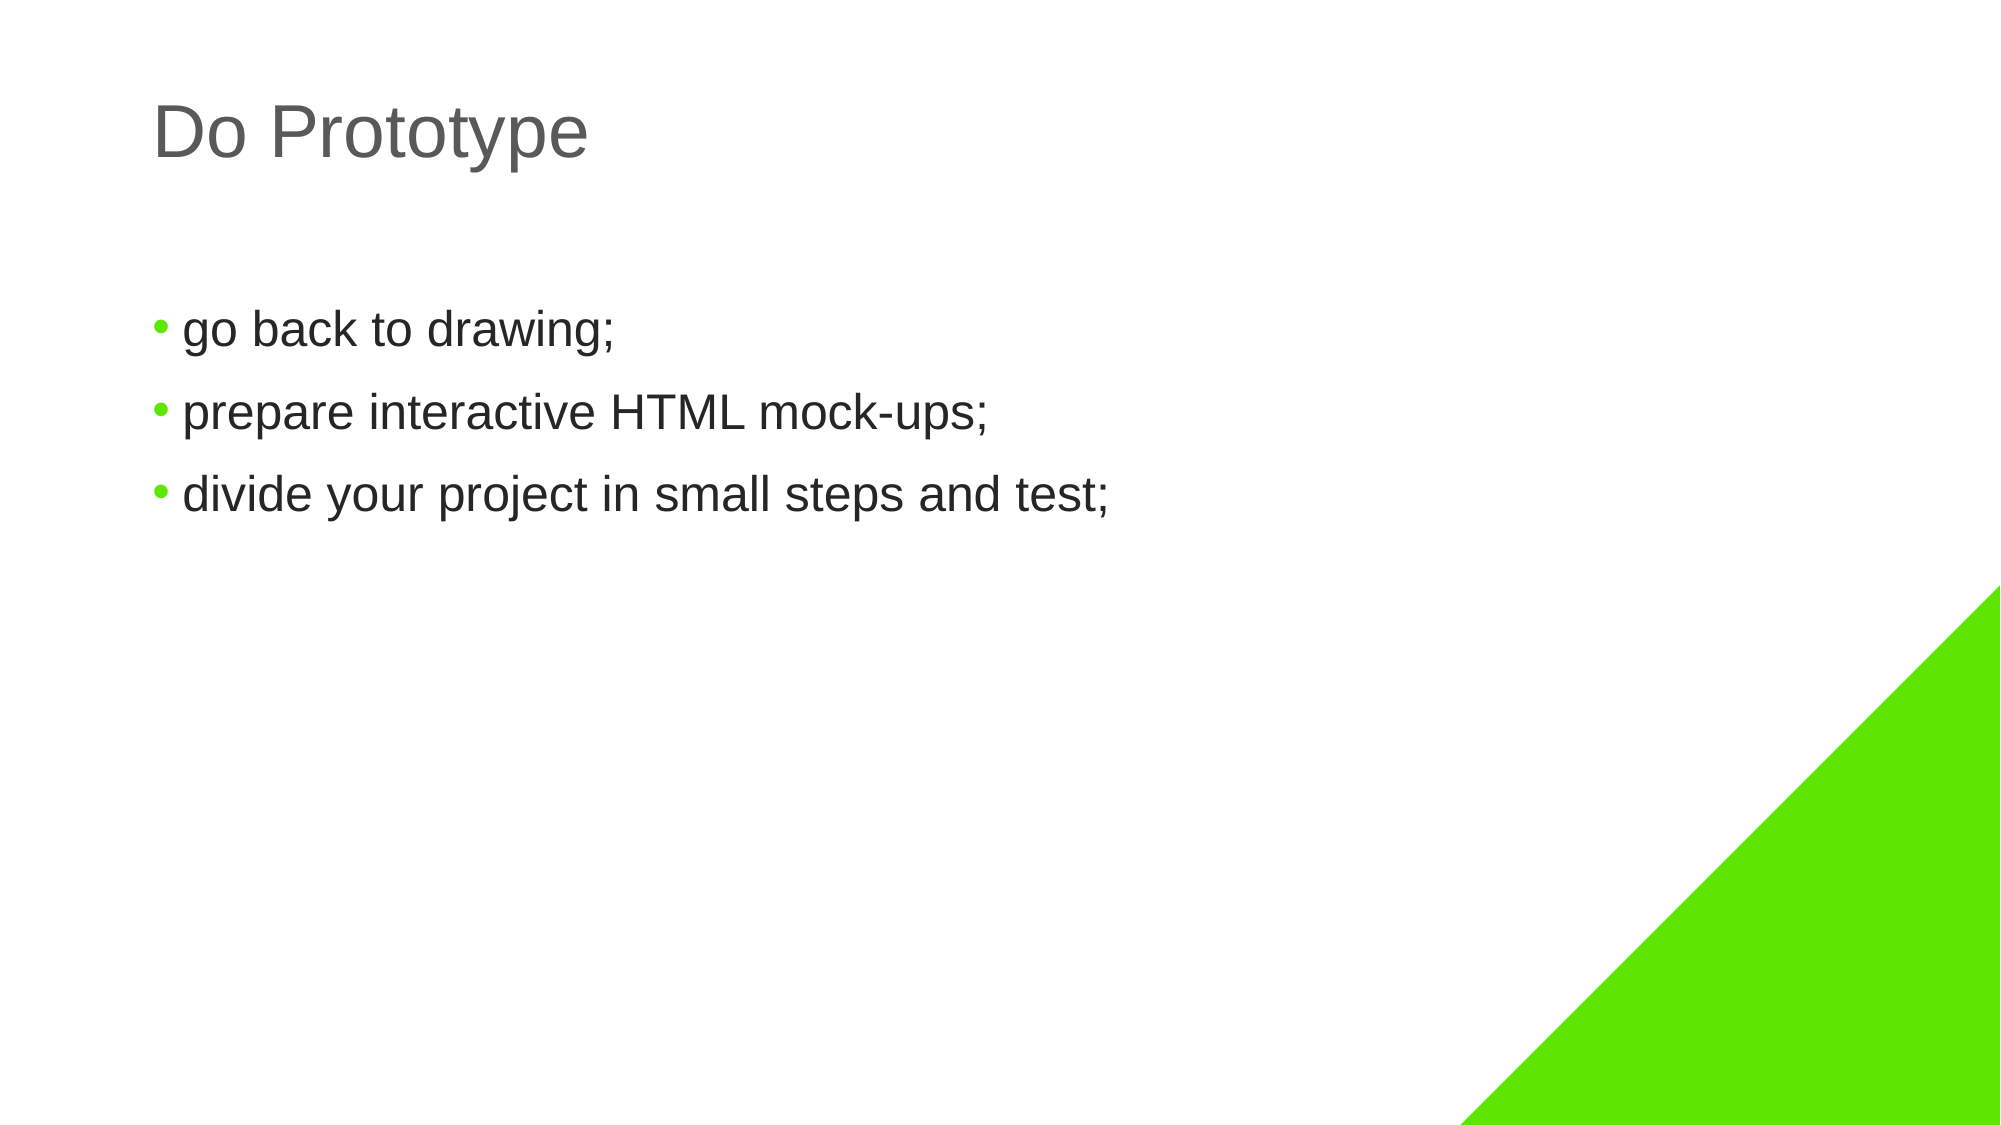

Do Prototype
go back to drawing;
prepare interactive HTML mock-ups;
divide your project in small steps and test;